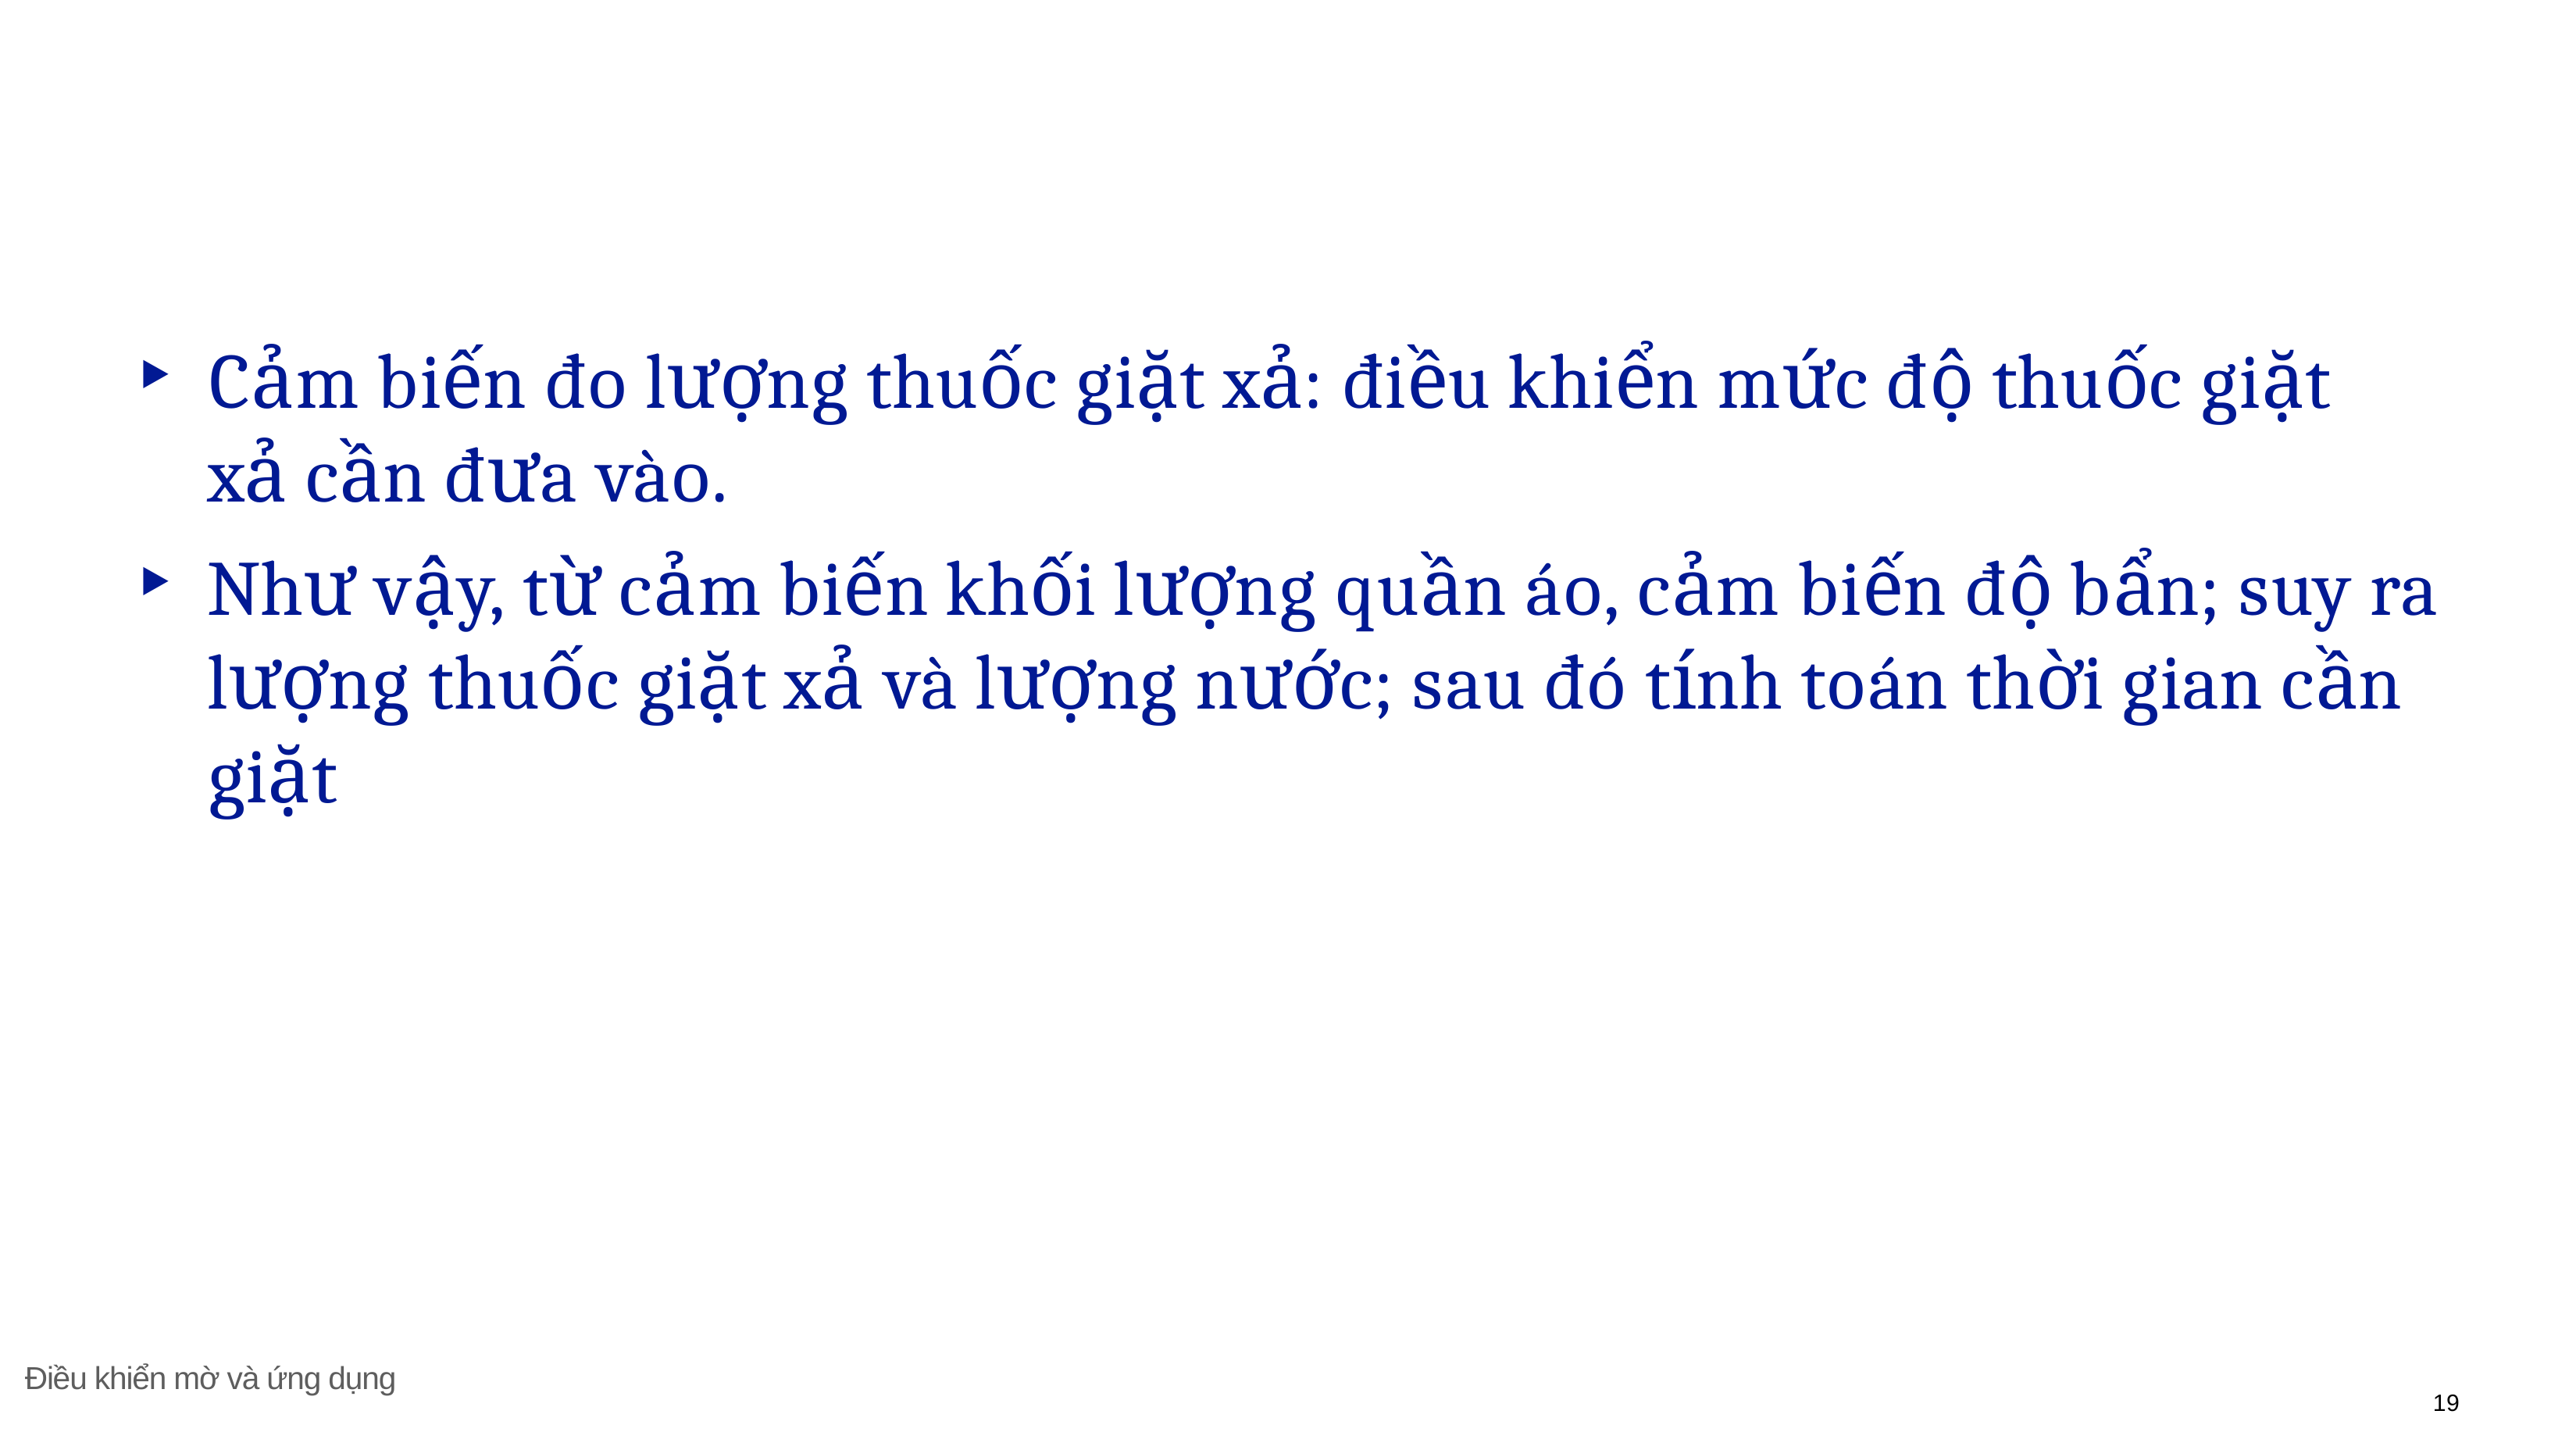

Cảm biến đo lượng thuốc giặt xả: điều khiển mức độ thuốc giặt xả cần đưa vào.
Như vậy, từ cảm biến khối lượng quần áo, cảm biến độ bẩn; suy ra lượng thuốc giặt xả và lượng nước; sau đó tı́nh toán thời gian cần giặt
Điều khiển mờ và ứng dụng
19